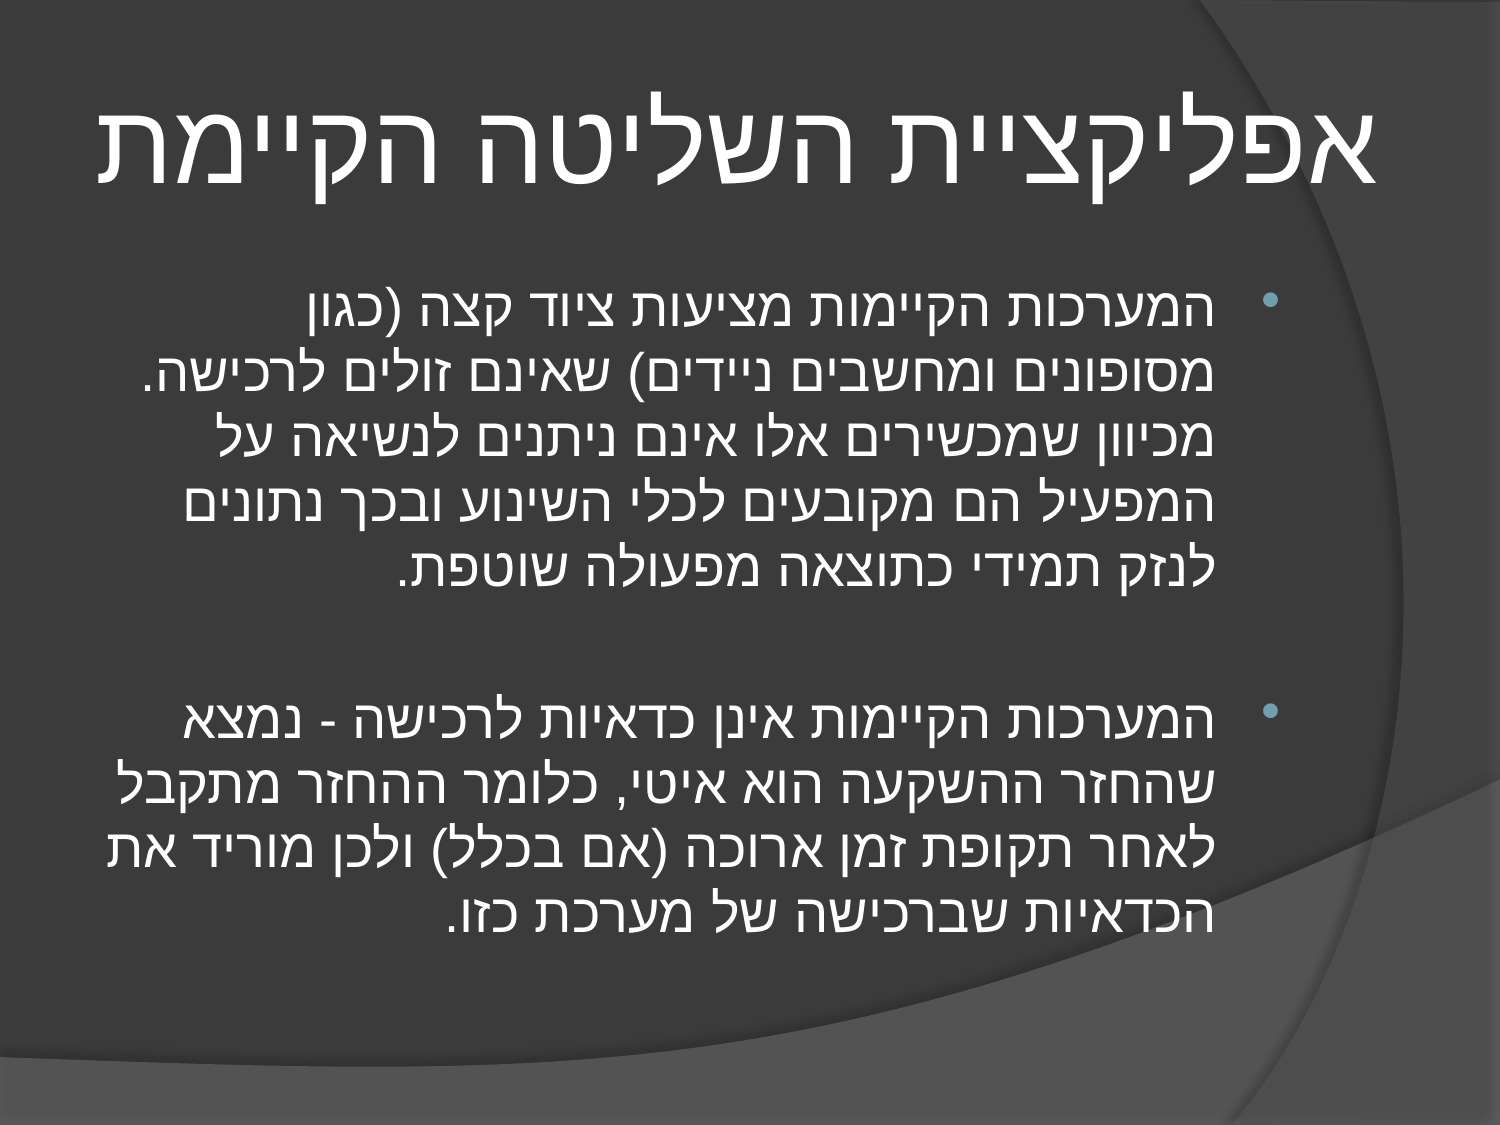

# אפליקציית השליטה הקיימת

המערכות הקיימות מציעות ציוד קצה (כגון מסופונים ומחשבים ניידים) שאינם זולים לרכישה.  מכיוון שמכשירים אלו אינם ניתנים לנשיאה על המפעיל הם מקובעים לכלי השינוע ובכך נתונים לנזק תמידי כתוצאה מפעולה שוטפת.

המערכות הקיימות אינן כדאיות לרכישה - נמצא שהחזר ההשקעה הוא איטי, כלומר ההחזר מתקבל לאחר תקופת זמן ארוכה (אם בכלל) ולכן מוריד את הכדאיות שברכישה של מערכת כזו.